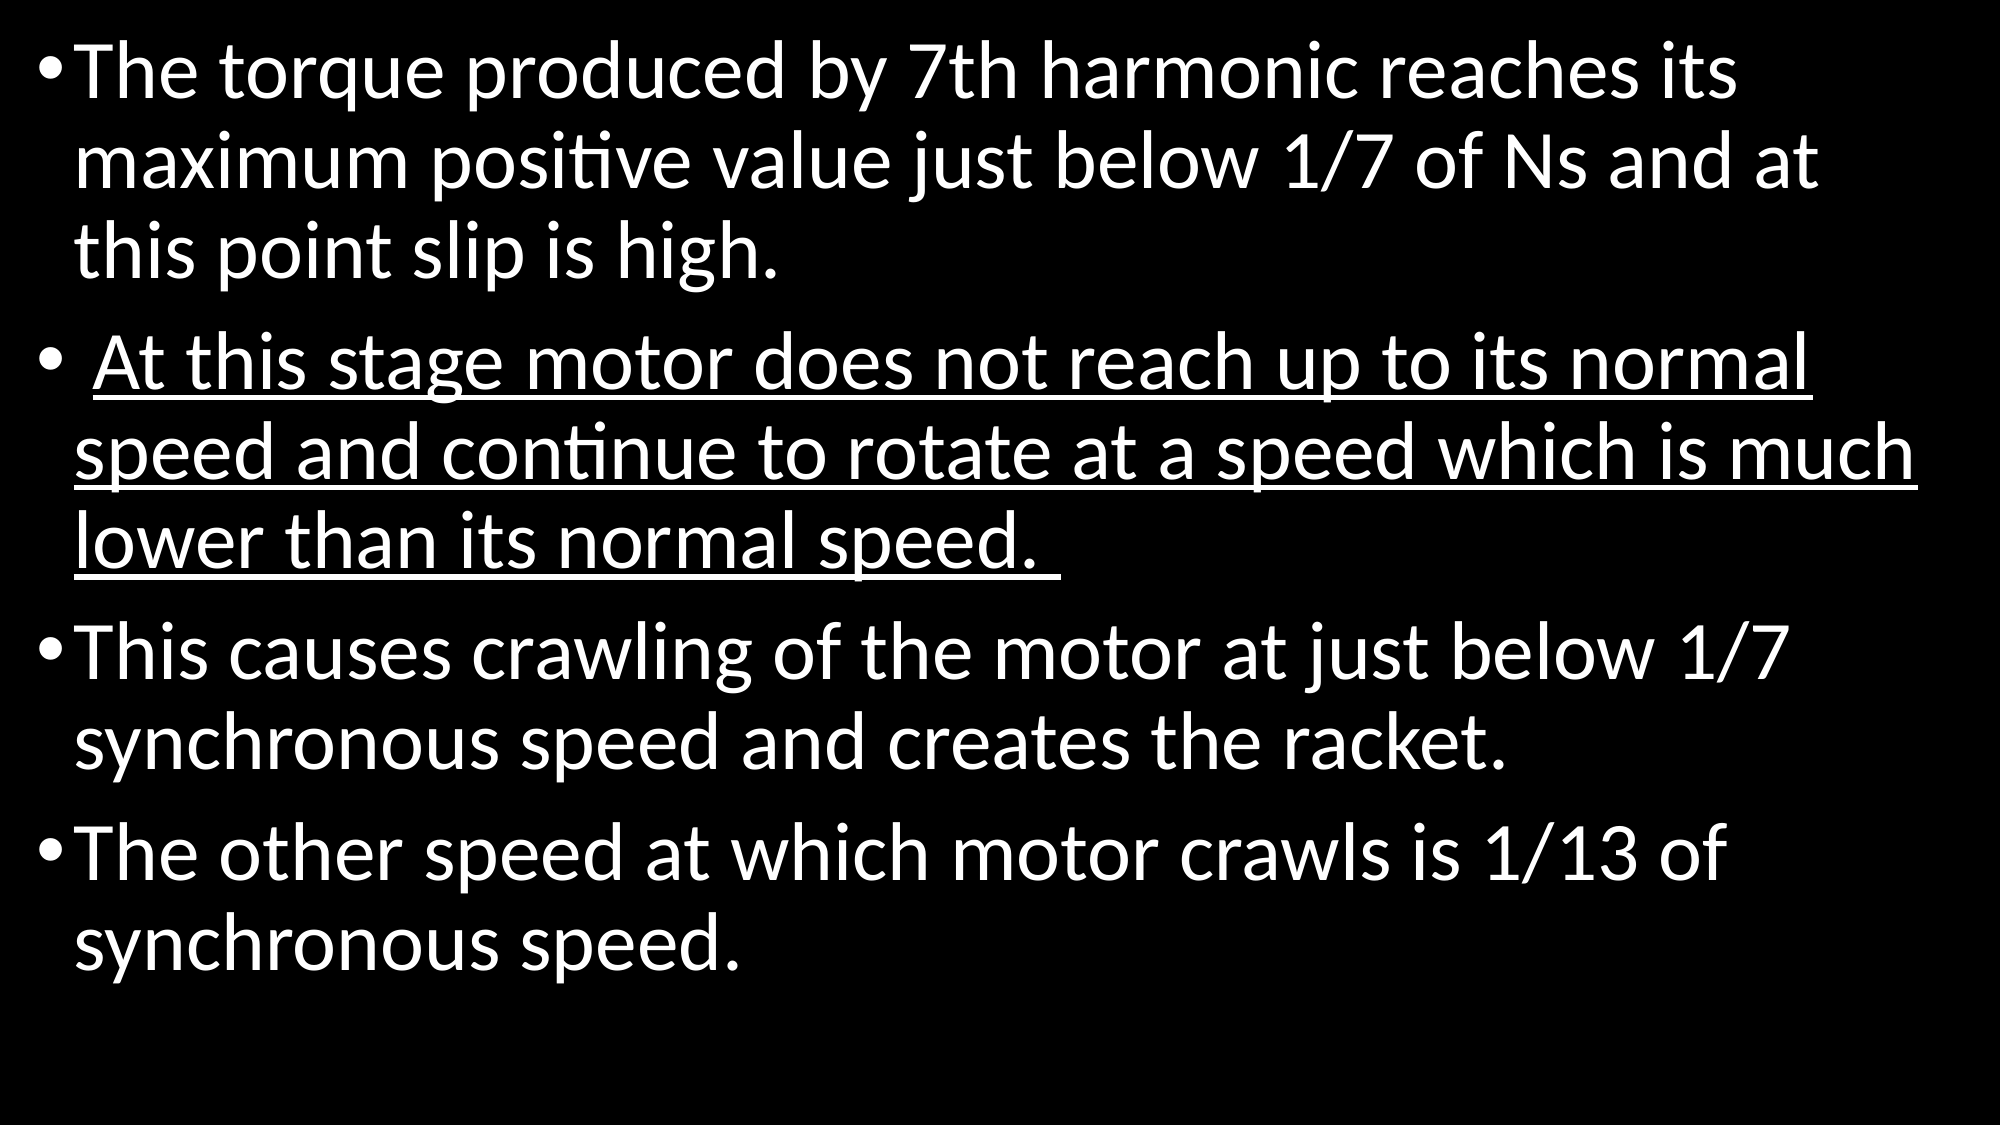

The torque produced by 7th harmonic reaches its maximum positive value just below 1/7 of Ns and at this point slip is high.
 At this stage motor does not reach up to its normal speed and continue to rotate at a speed which is much lower than its normal speed.
This causes crawling of the motor at just below 1/7 synchronous speed and creates the racket.
The other speed at which motor crawls is 1/13 of synchronous speed.